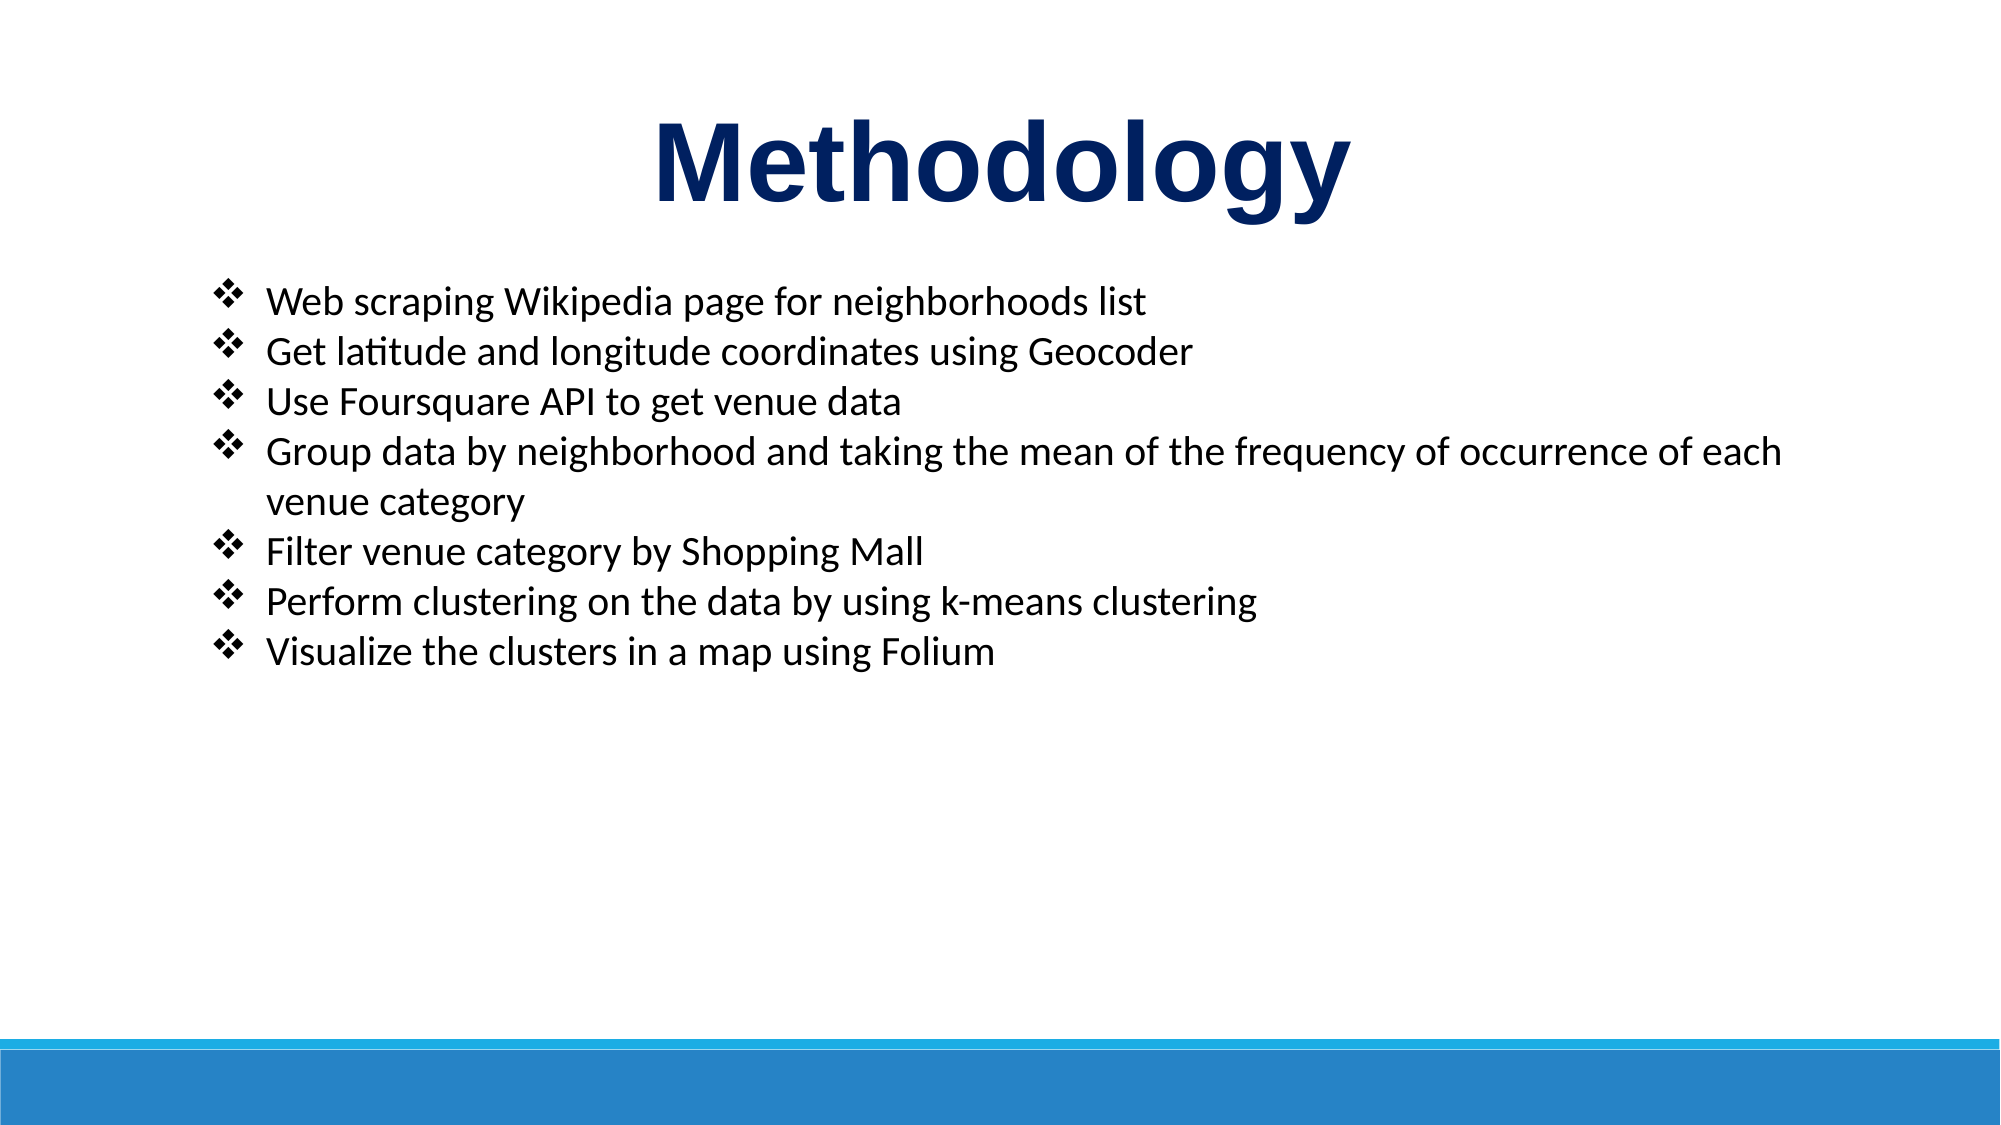

Methodology

Web scraping Wikipedia page for neighborhoods list
Get latitude and longitude coordinates using Geocoder
Use Foursquare API to get venue data
Group data by neighborhood and taking the mean of the frequency of occurrence of each venue category
Filter venue category by Shopping Mall
Perform clustering on the data by using k-means clustering
Visualize the clusters in a map using Folium